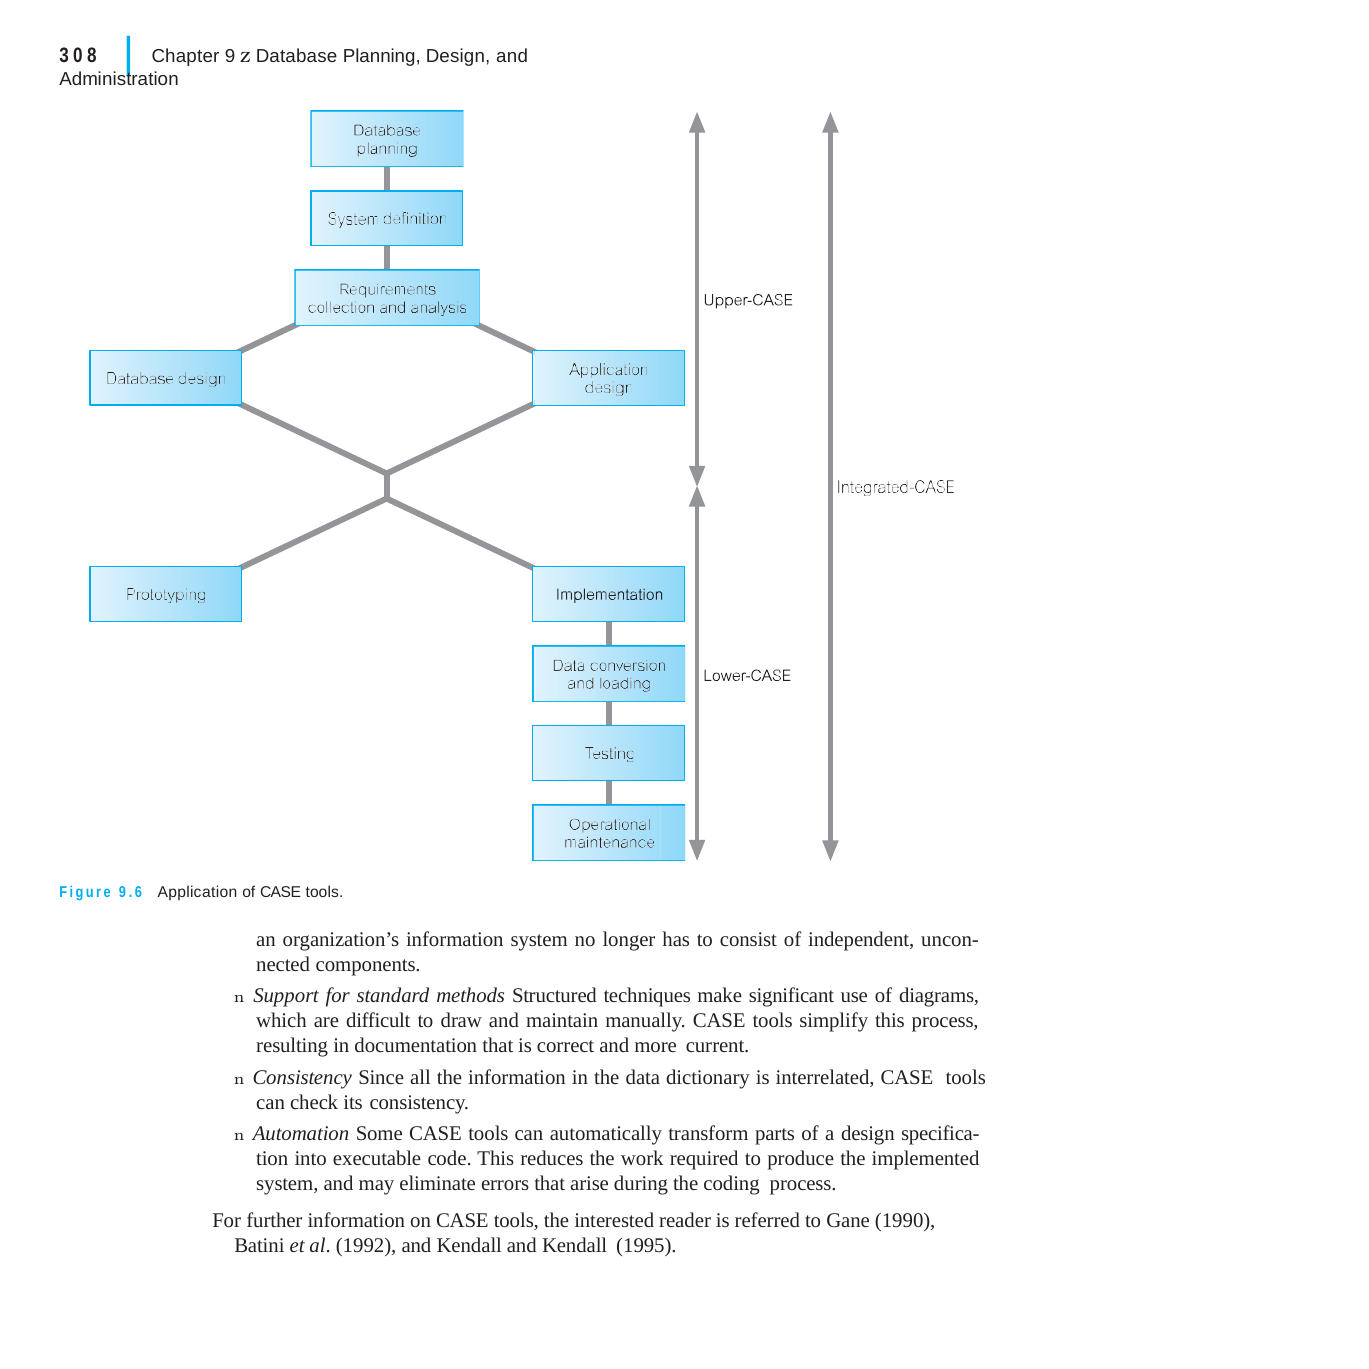

|
308	Chapter 9 z Database Planning, Design, and Administration

Figure 9.6 Application of CASE tools.

an organization’s information system no longer has to consist of independent, uncon-  nected components.
n Support for standard methods Structured techniques make significant use of diagrams,  which are difficult to draw and maintain manually. CASE tools simplify this process,  resulting in documentation that is correct and more current.
n Consistency Since all the information in the data dictionary is interrelated, CASE  tools can check its consistency.
n Automation Some CASE tools can automatically transform parts of a design specifica-  tion into executable code. This reduces the work required to produce the implemented  system, and may eliminate errors that arise during the coding process.
For further information on CASE tools, the interested reader is referred to Gane (1990),  Batini et al. (1992), and Kendall and Kendall (1995).